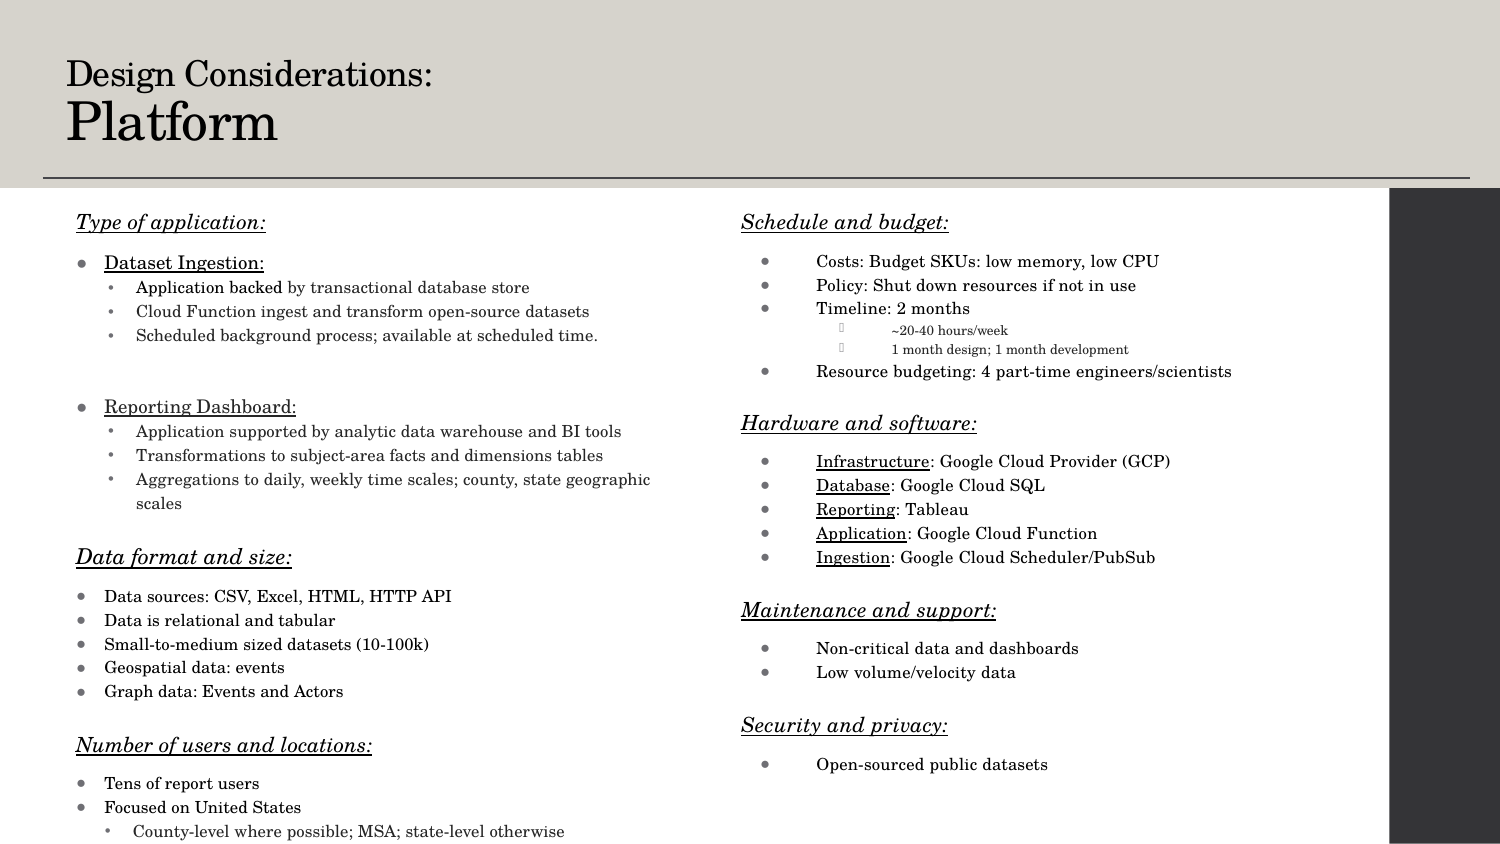

# Design Considerations: Platform
Type of application:
Dataset Ingestion:
Application backed by transactional database store
Cloud Function ingest and transform open-source datasets
Scheduled background process; available at scheduled time.

Reporting Dashboard:
Application supported by analytic data warehouse and BI tools
Transformations to subject-area facts and dimensions tables
Aggregations to daily, weekly time scales; county, state geographic scales
Data format and size:
Data sources: CSV, Excel, HTML, HTTP API
Data is relational and tabular
Small-to-medium sized datasets (10-100k)
Geospatial data: events
Graph data: Events and Actors
Number of users and locations:
Tens of report users
Focused on United States
County-level where possible; MSA; state-level otherwise
Schedule and budget:
Costs: Budget SKUs: low memory, low CPU
Policy: Shut down resources if not in use
Timeline: 2 months
~20-40 hours/week
1 month design; 1 month development
Resource budgeting: 4 part-time engineers/scientists

Hardware and software:
Infrastructure: Google Cloud Provider (GCP)
Database: Google Cloud SQL
Reporting: Tableau
Application: Google Cloud Function
Ingestion: Google Cloud Scheduler/PubSub
Maintenance and support:
Non-critical data and dashboards
Low volume/velocity data
Security and privacy:
Open-sourced public datasets